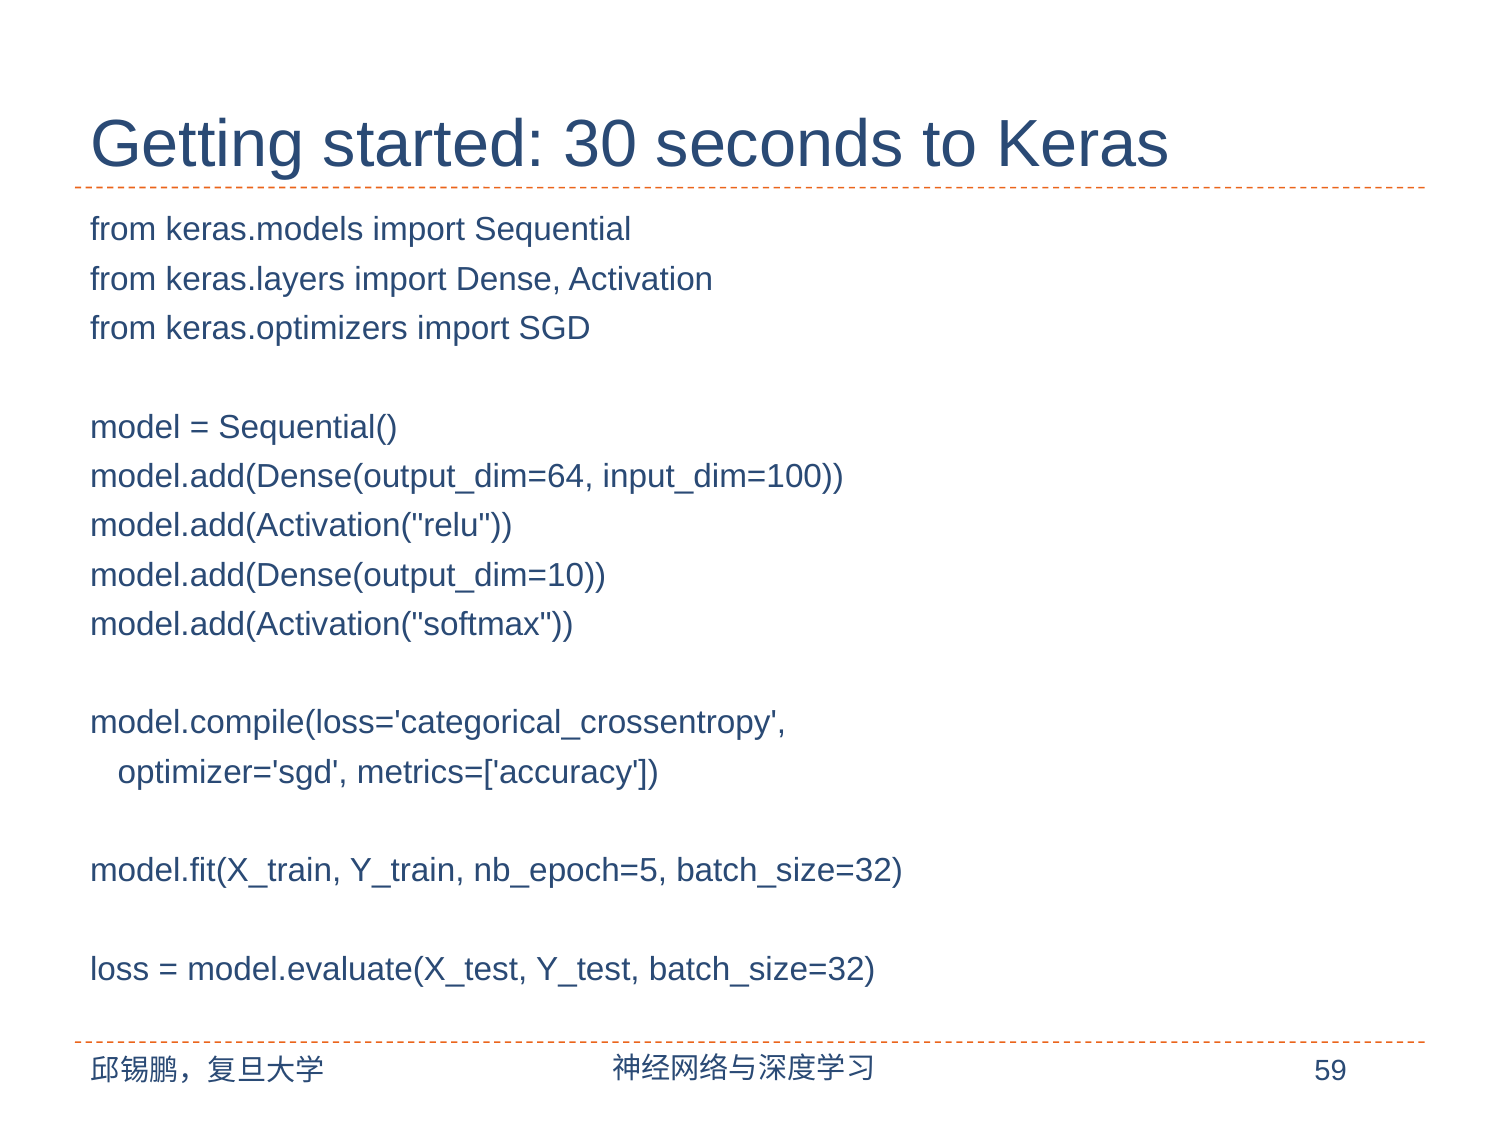

# Getting started: 30 seconds to Keras
from keras.models import Sequential
from keras.layers import Dense, Activation
from keras.optimizers import SGD

model = Sequential()
model.add(Dense(output_dim=64, input_dim=100))
model.add(Activation("relu"))
model.add(Dense(output_dim=10))
model.add(Activation("softmax"))

model.compile(loss='categorical_crossentropy',
   optimizer='sgd', metrics=['accuracy'])

model.fit(X_train, Y_train, nb_epoch=5, batch_size=32)

loss = model.evaluate(X_test, Y_test, batch_size=32)